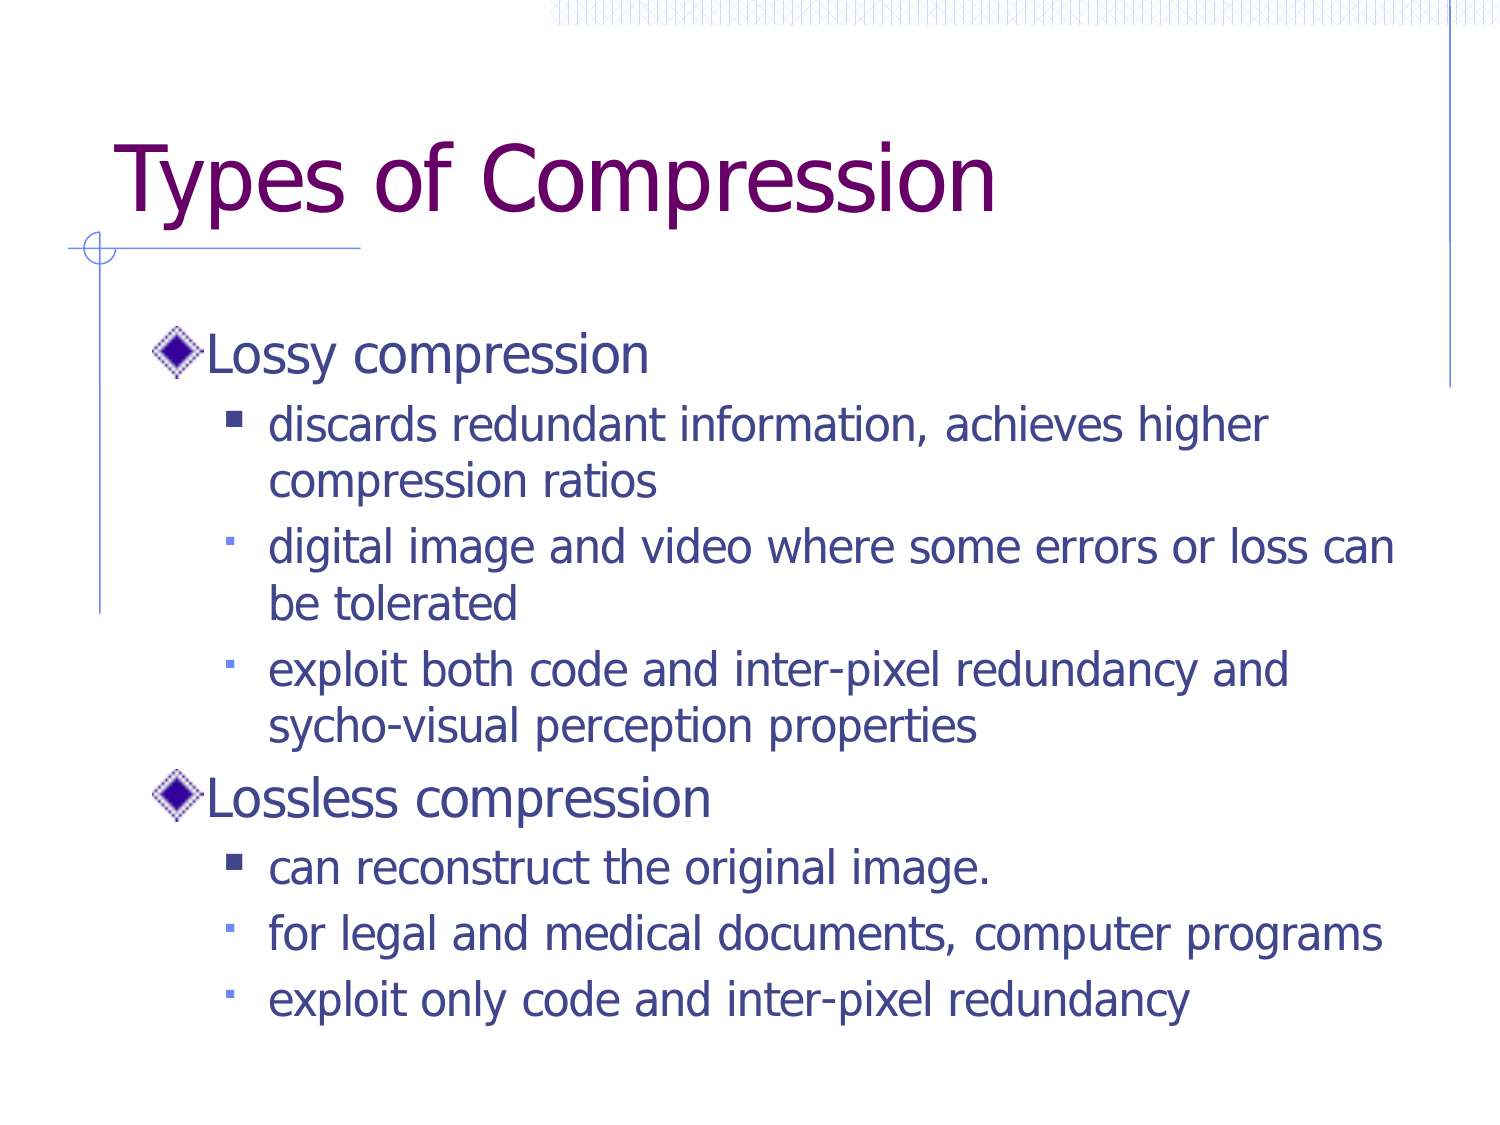

# Types of Compression
Lossy compression
discards redundant information, achieves higher compression ratios
digital image and video where some errors or loss can be tolerated
exploit both code and inter-pixel redundancy and sycho-visual perception properties
Lossless compression
can reconstruct the original image.
for legal and medical documents, computer programs
exploit only code and inter-pixel redundancy